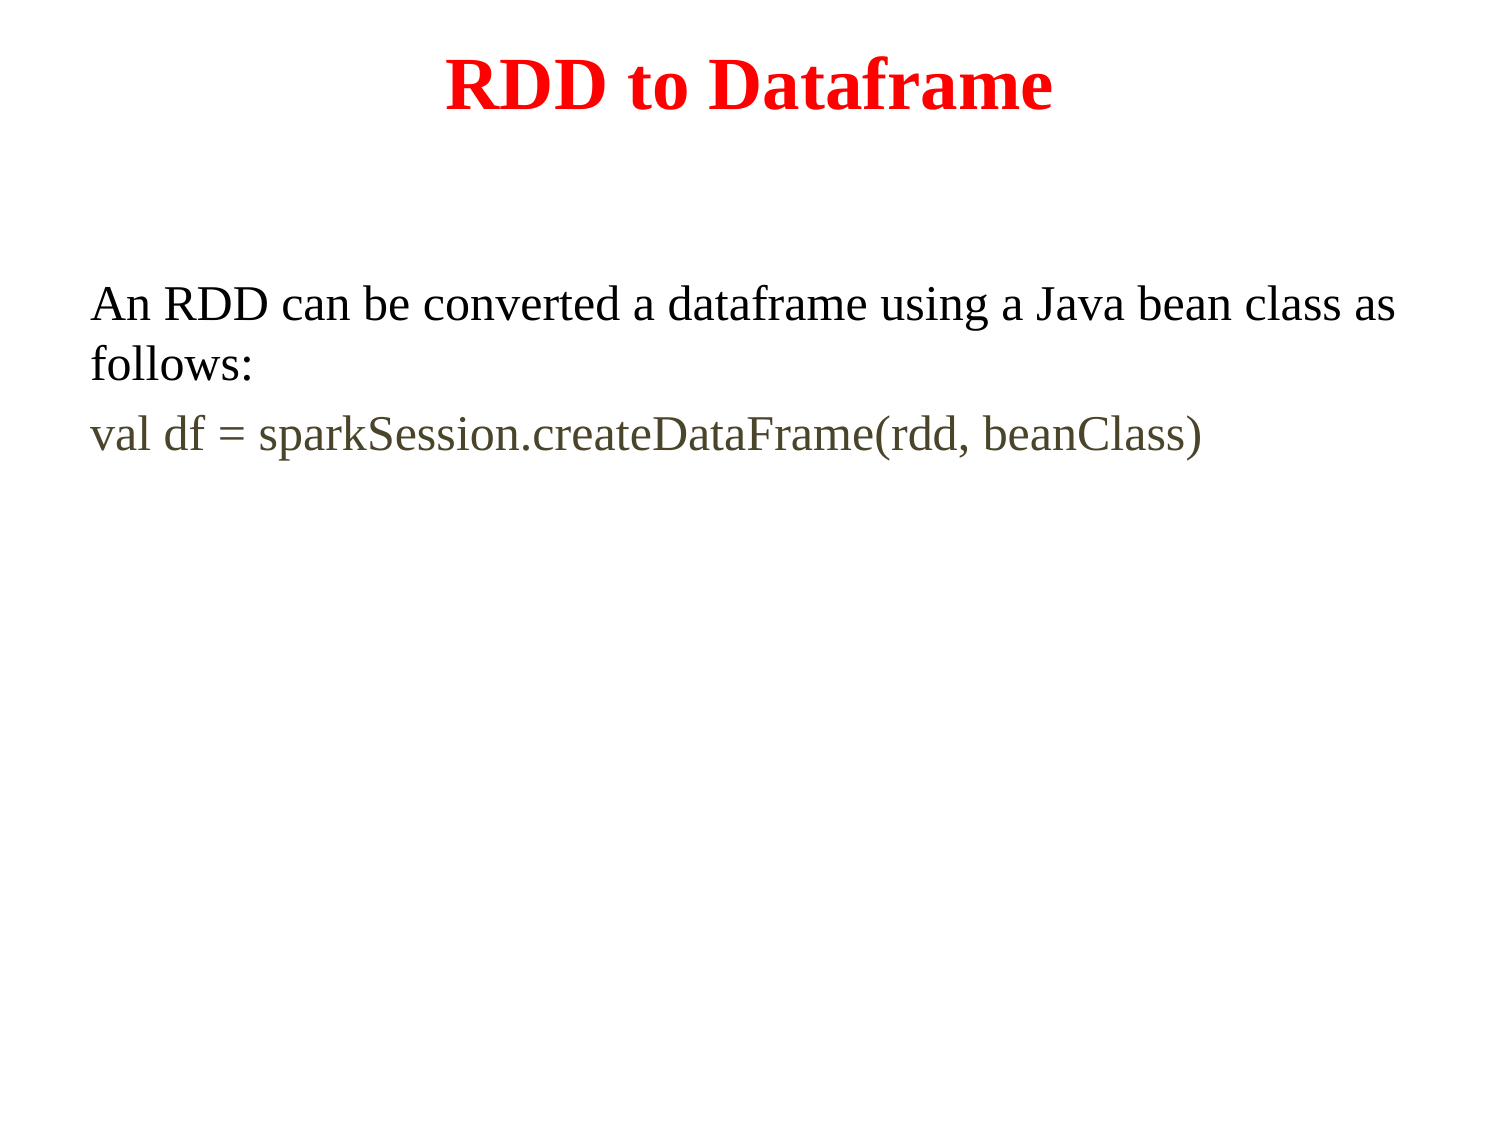

# RDD to Dataframe
An RDD can be converted a dataframe using a Java bean class as follows:
val df = sparkSession.createDataFrame(rdd, beanClass)